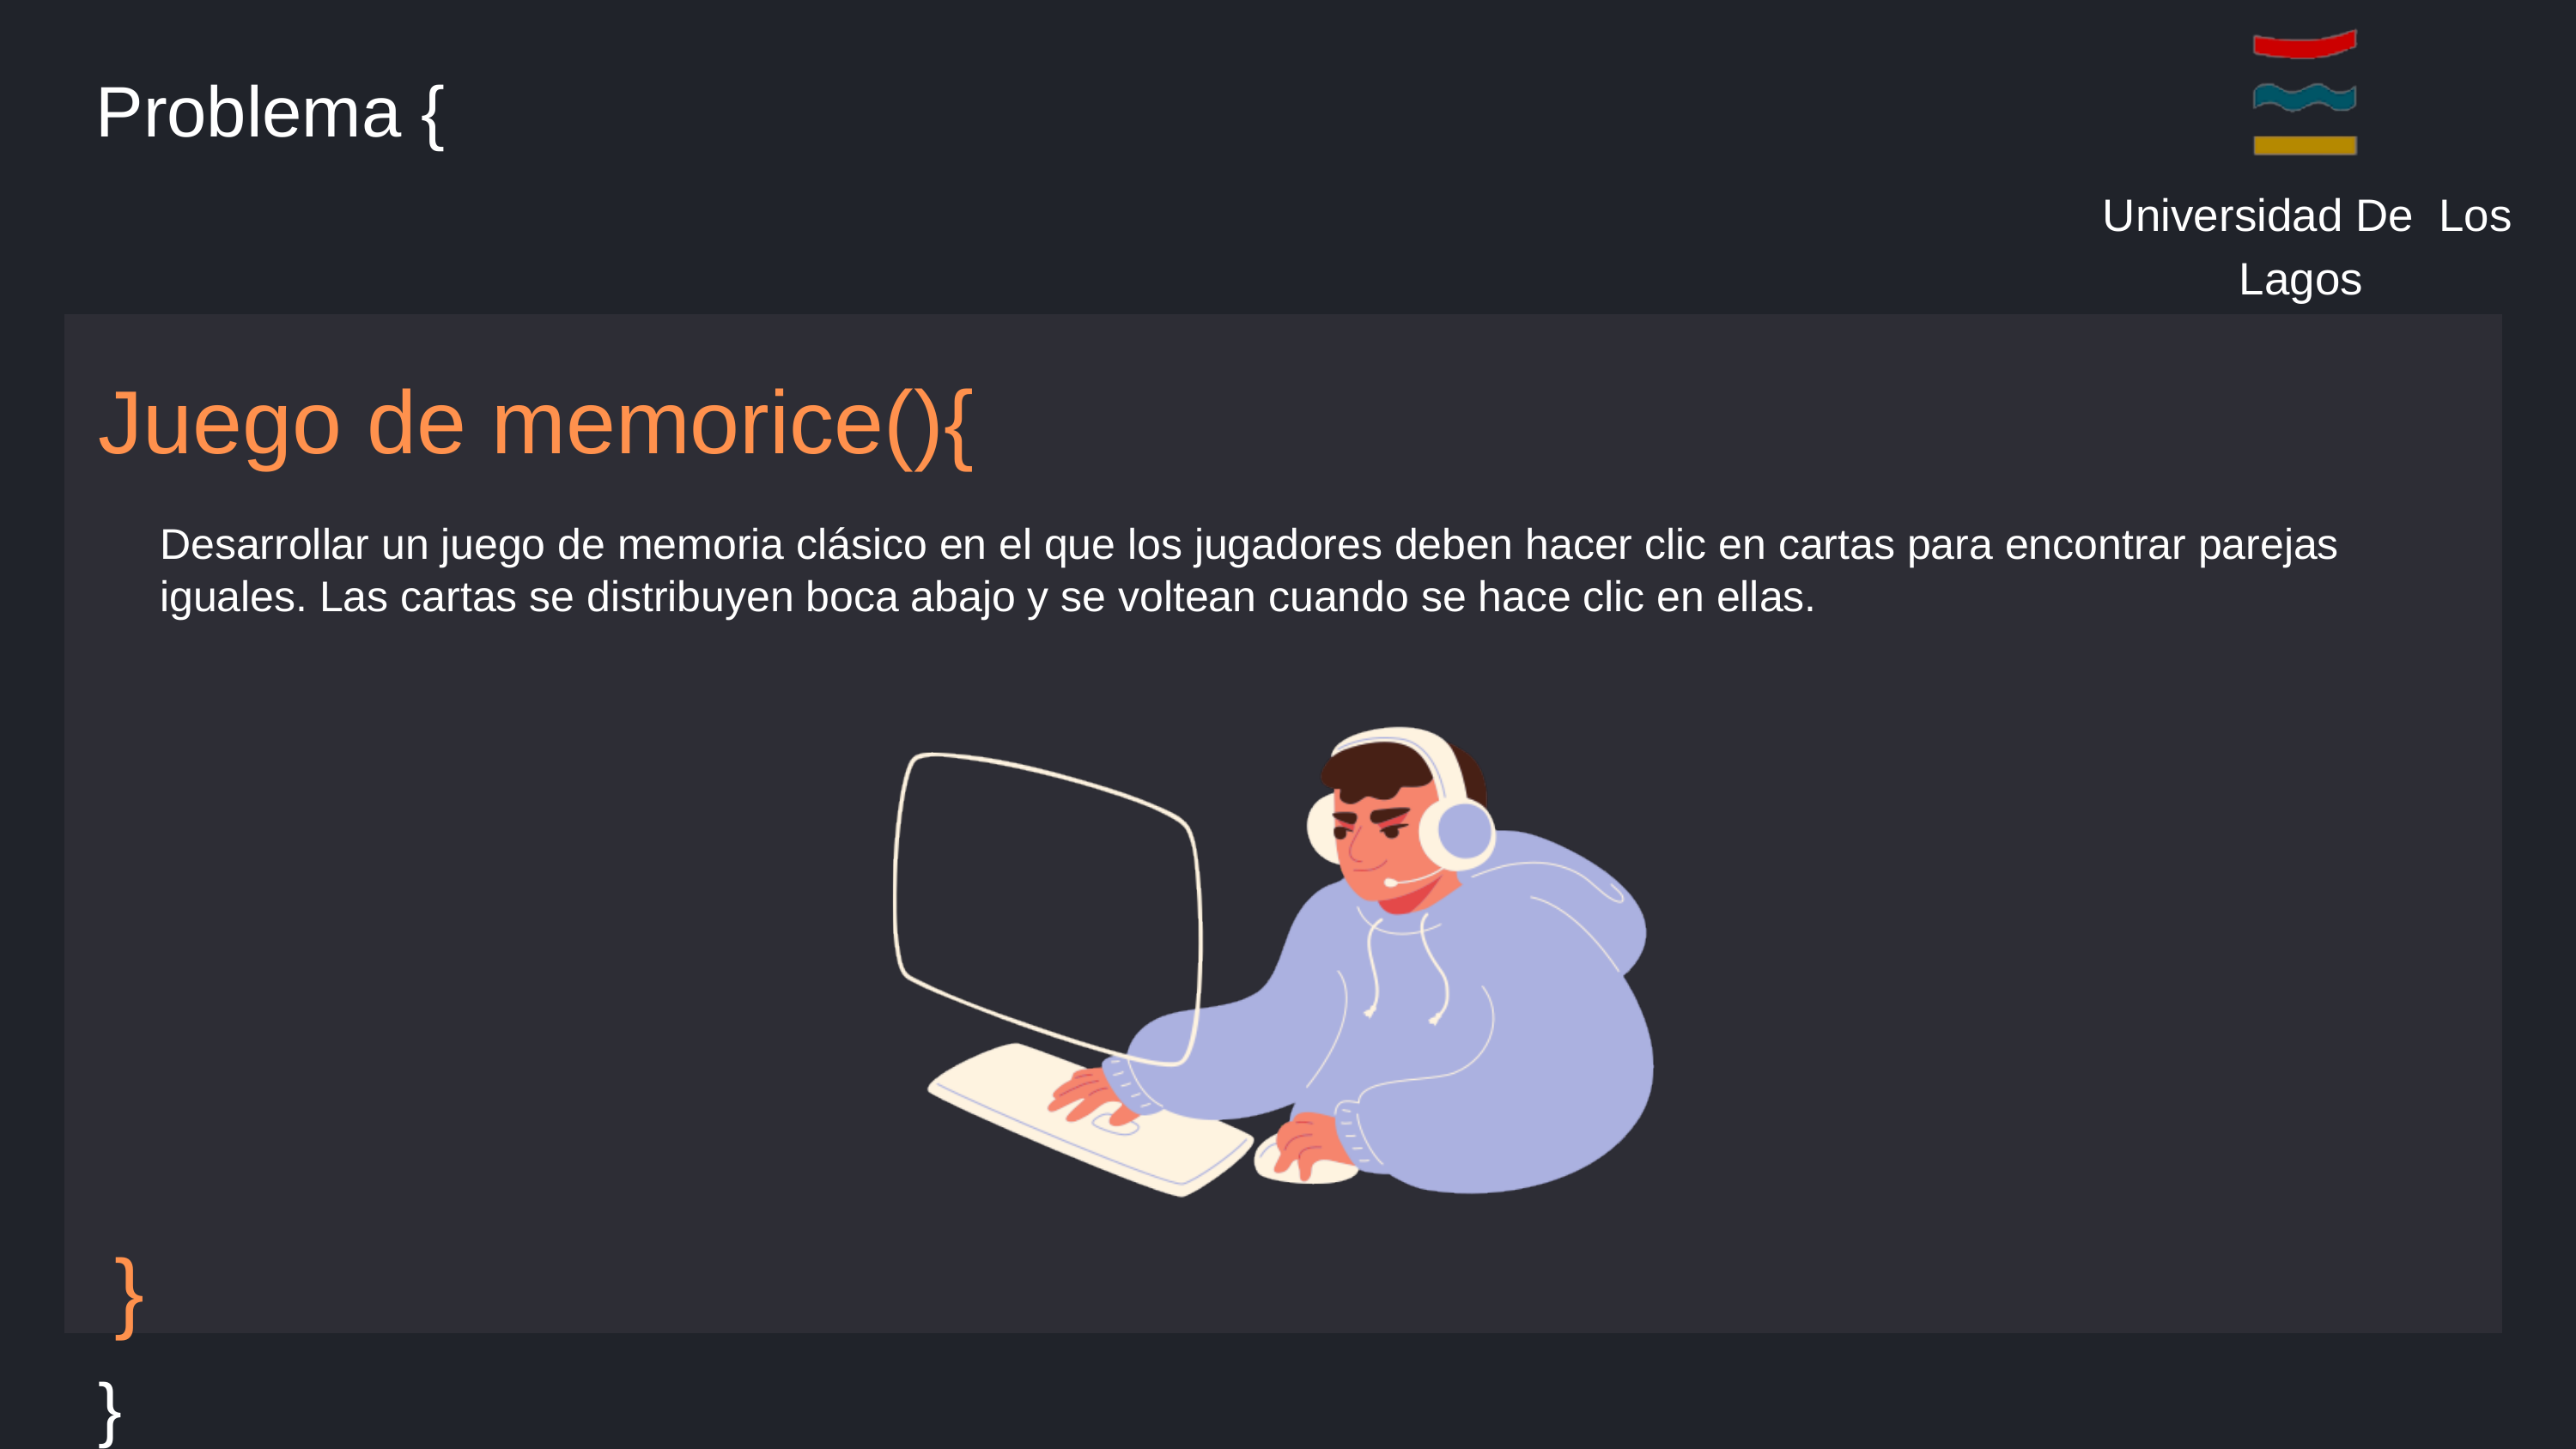

Universidad De  Los Lagos
Problema {

Juego de memorice(){
Desarrollar un juego de memoria clásico en el que los jugadores deben hacer clic en cartas para encontrar parejas iguales. Las cartas se distribuyen boca abajo y se voltean cuando se hace clic en ellas.

}
}